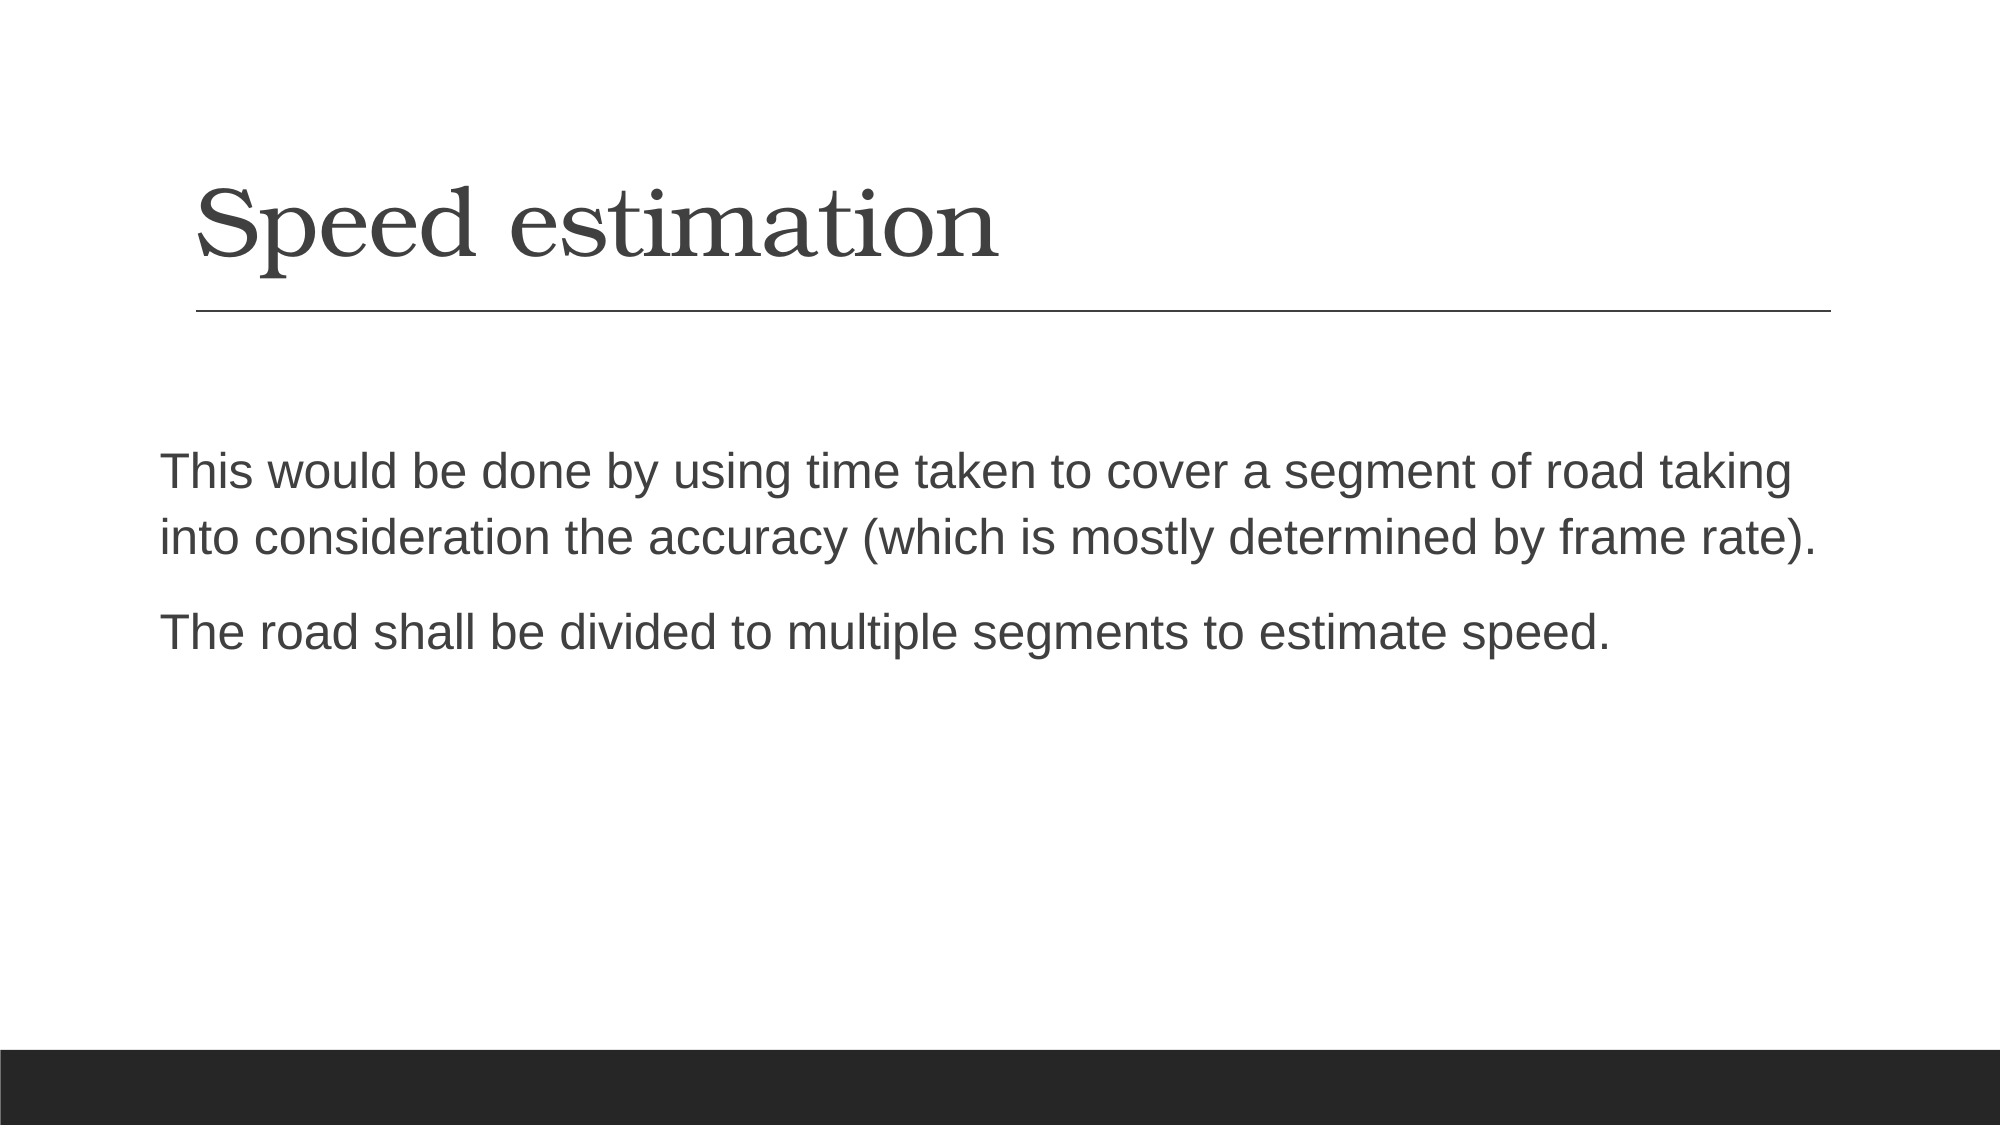

# Speed estimation
This would be done by using time taken to cover a segment of road taking     into consideration the accuracy (which is mostly determined by frame rate).
The road shall be divided to multiple segments to estimate speed.